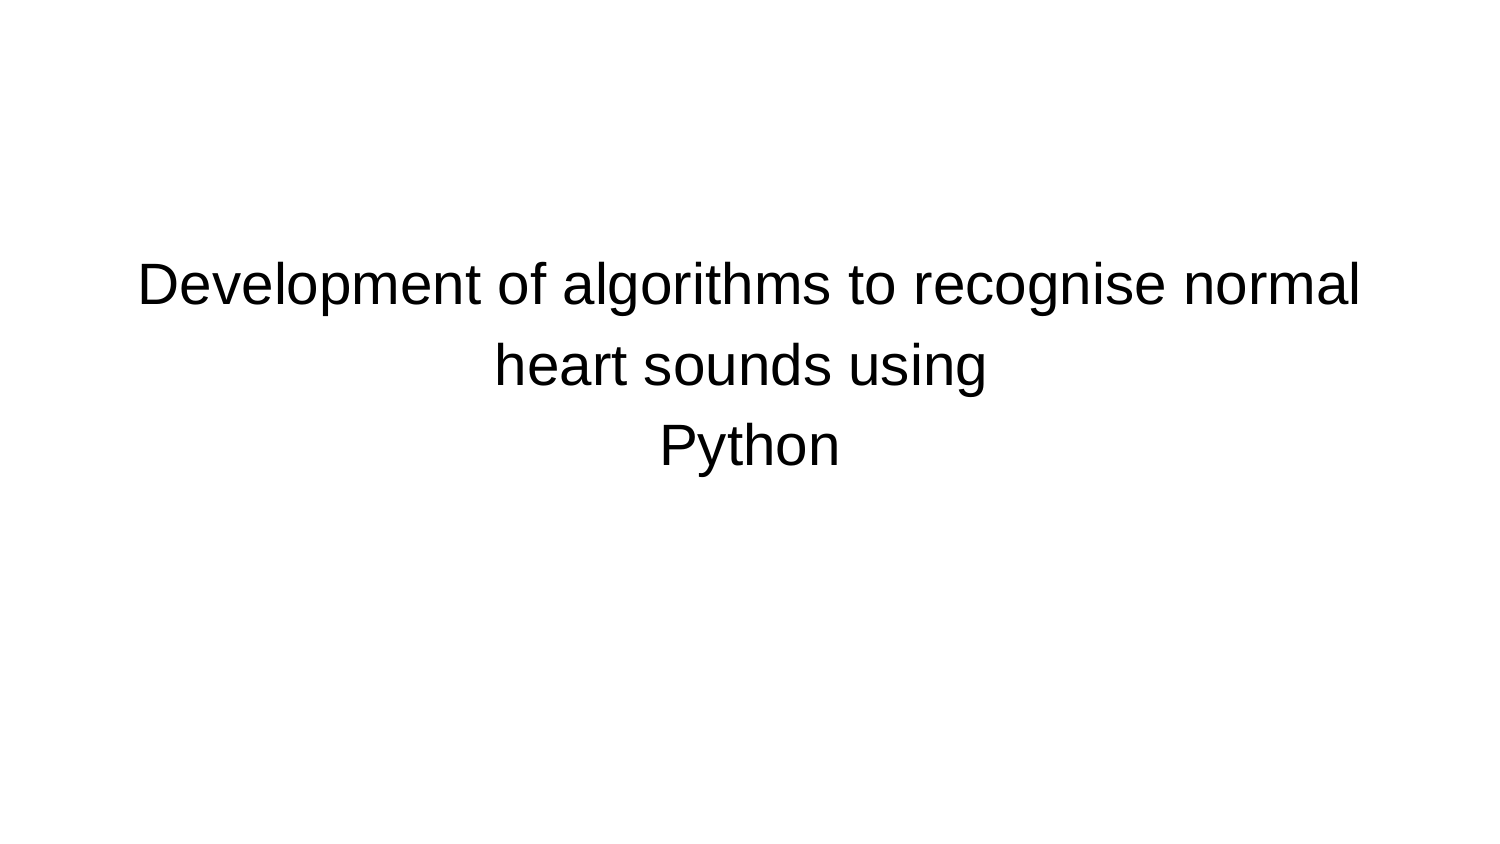

# Development of algorithms to recognise normal heart sounds using Python